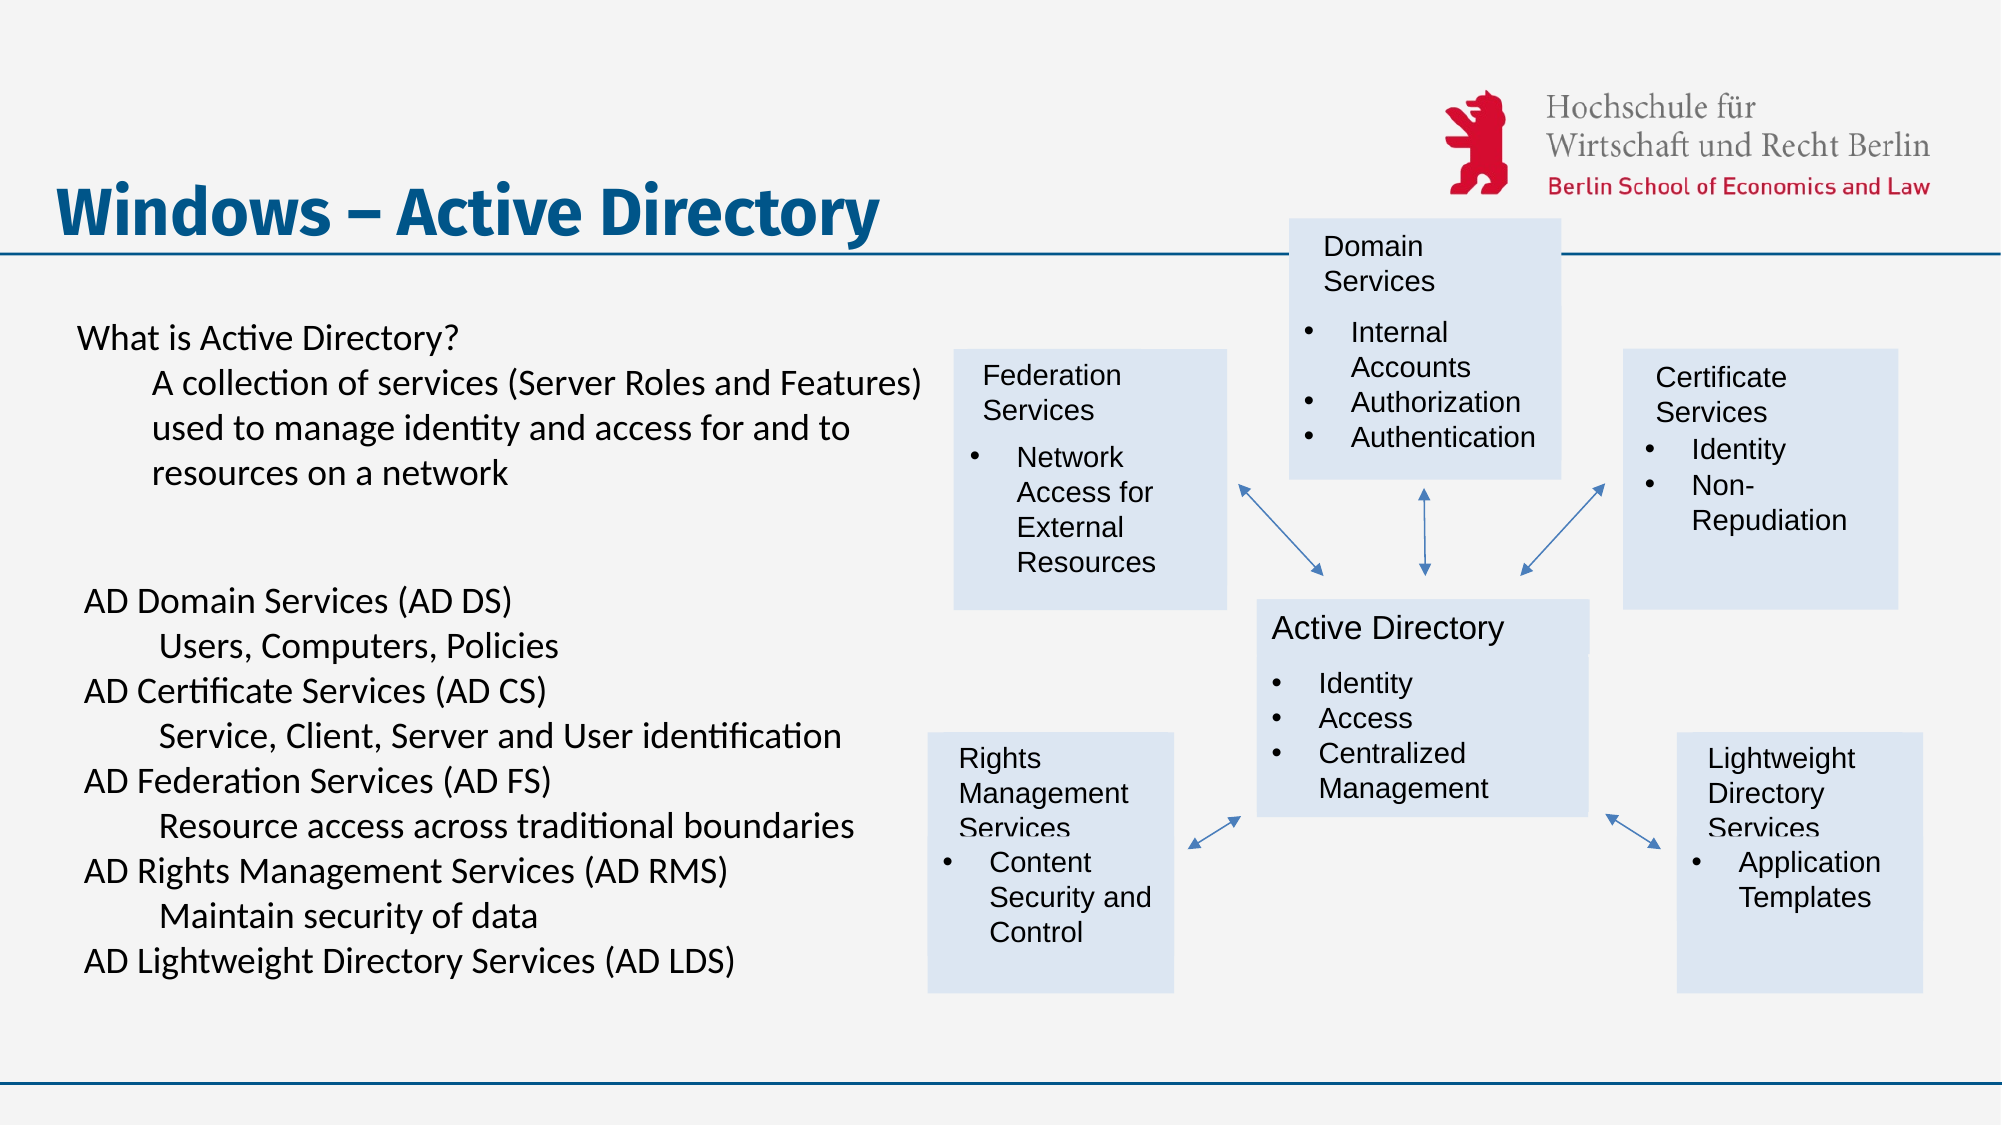

# Windows – Active Directory

Domain Services
Internal Accounts
Authorization
Authentication
What is Active Directory?
A collection of services (Server Roles and Features) used to manage identity and access for and to resources on a network

Certificate Services
Identity
Non-Repudiation

Federation Services
Network Access for External Resources
AD Domain Services (AD DS)
Users, Computers, Policies
AD Certificate Services (AD CS)
Service, Client, Server and User identification
AD Federation Services (AD FS)
Resource access across traditional boundaries
AD Rights Management Services (AD RMS)
Maintain security of data
AD Lightweight Directory Services (AD LDS)

Active Directory
Identity
Access
Centralized Management

Rights Management Services
Content Security and Control

Lightweight Directory Services
Application Templates